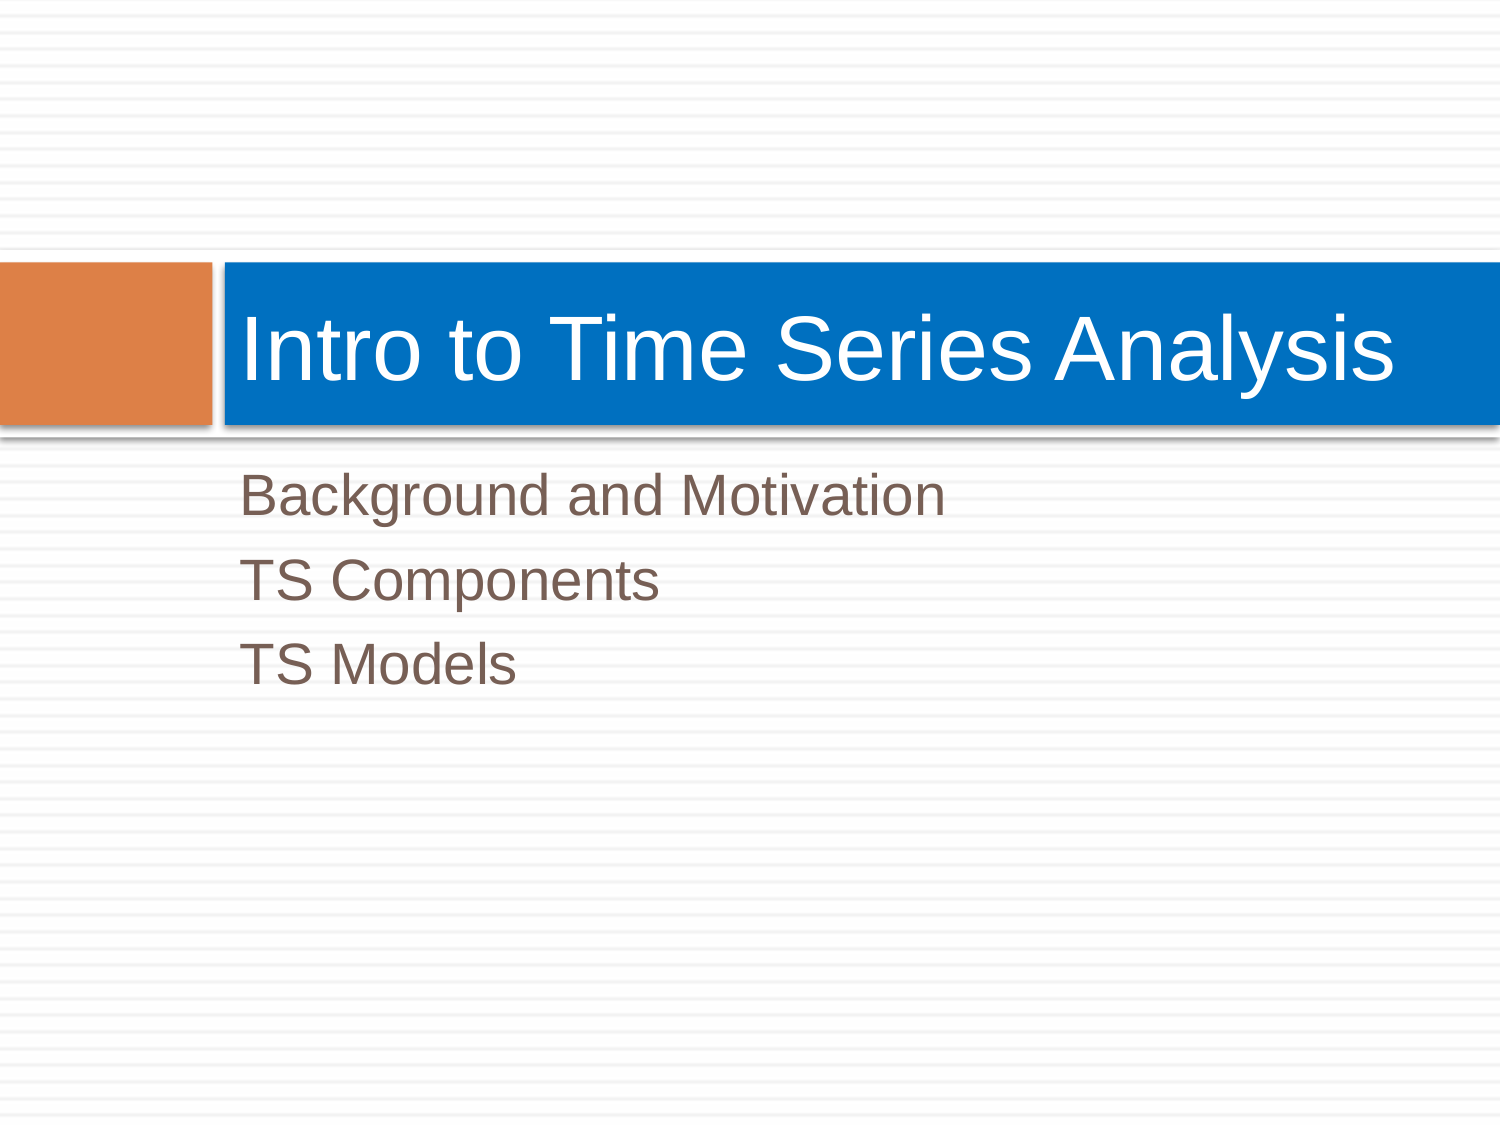

# Intro to Time Series Analysis
Background and Motivation
TS Components
TS Models